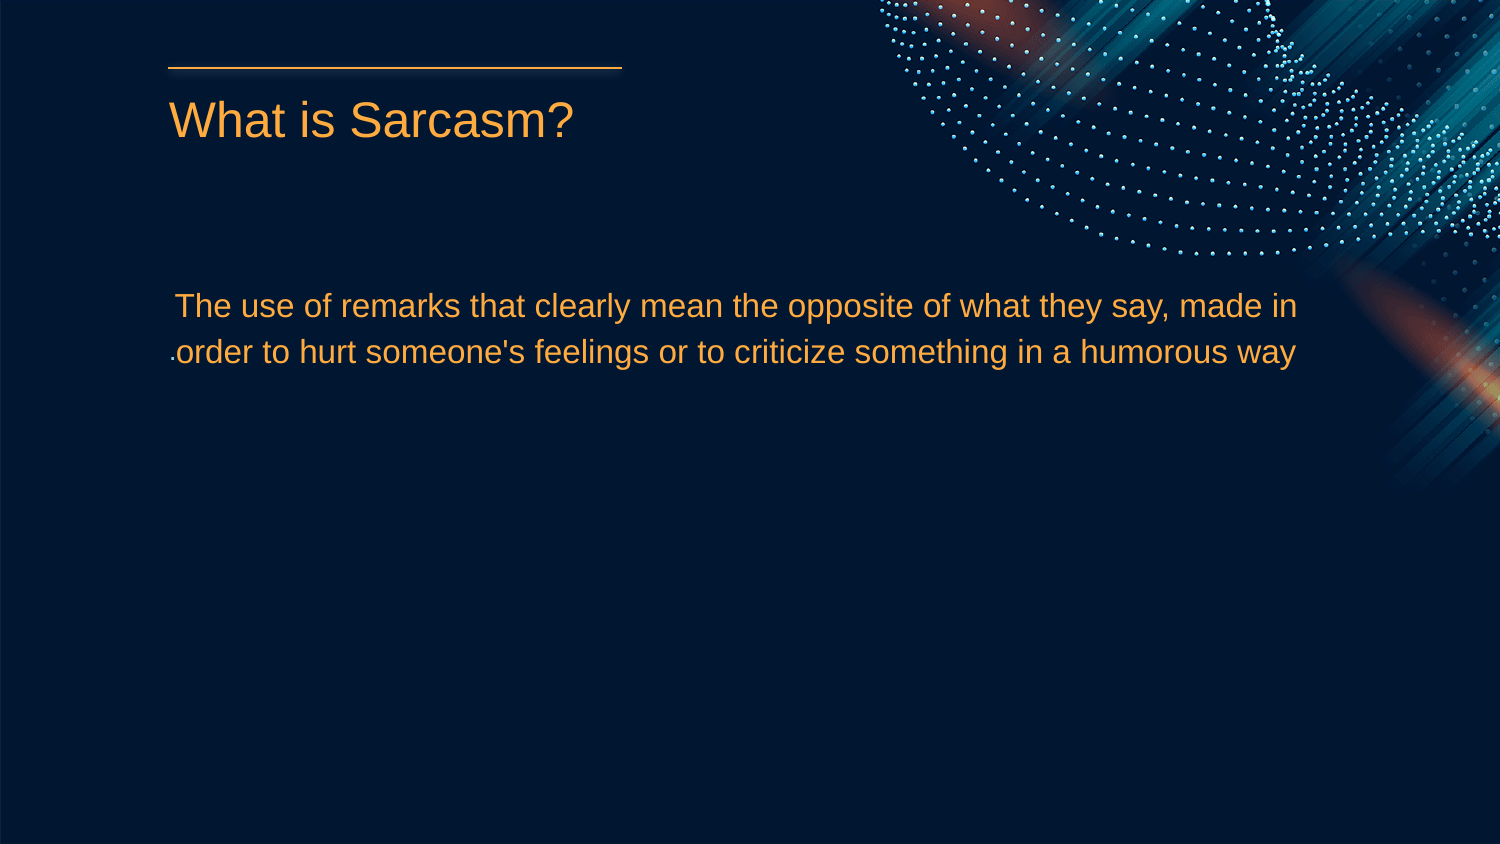

# What is Sarcasm?
The use of remarks that clearly mean the opposite of what they say, made in order to hurt someone's feelings or to criticize something in a humorous way

.